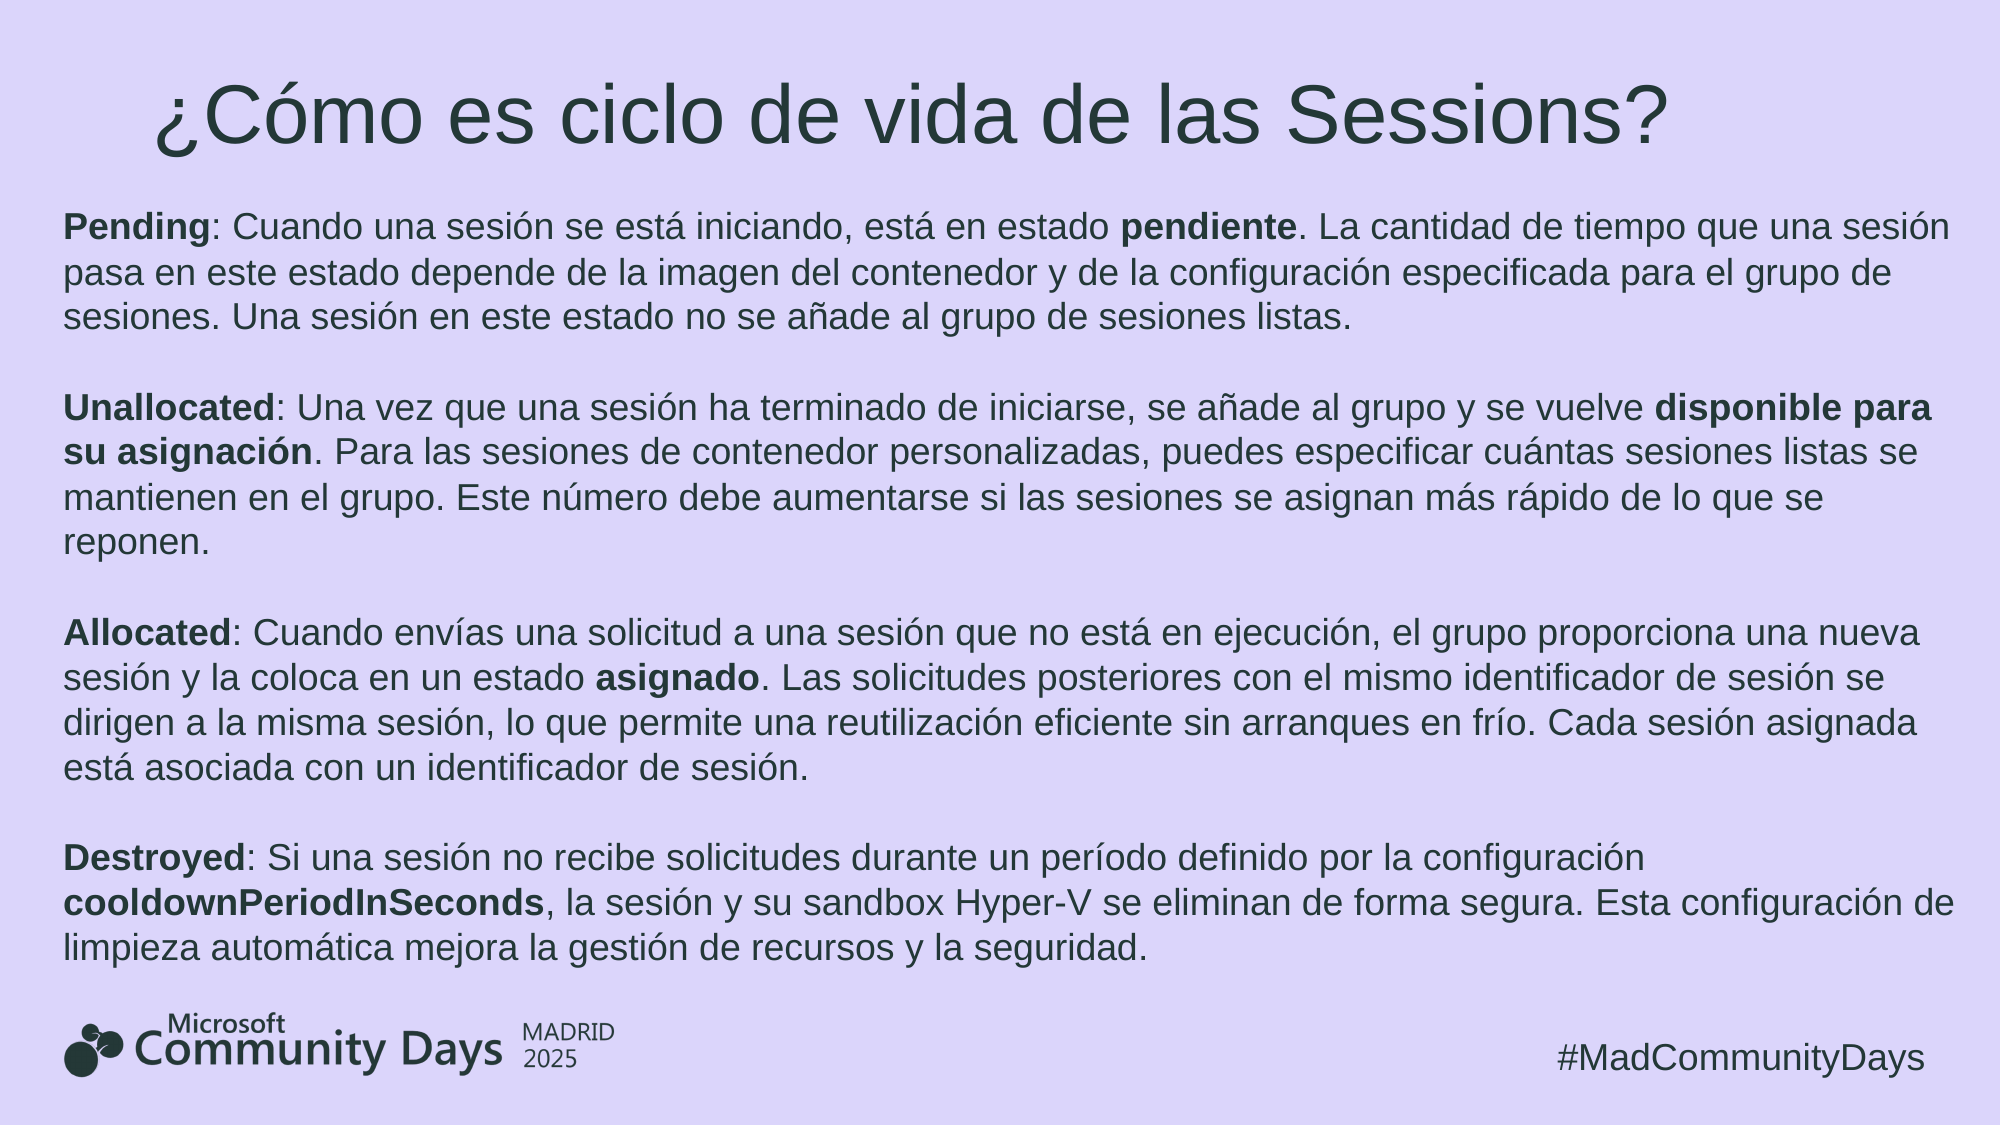

# ¿Cómo es ciclo de vida de las Sessions?
Pending: Cuando una sesión se está iniciando, está en estado pendiente. La cantidad de tiempo que una sesión pasa en este estado depende de la imagen del contenedor y de la configuración especificada para el grupo de sesiones. Una sesión en este estado no se añade al grupo de sesiones listas.

Unallocated: Una vez que una sesión ha terminado de iniciarse, se añade al grupo y se vuelve disponible para su asignación. Para las sesiones de contenedor personalizadas, puedes especificar cuántas sesiones listas se mantienen en el grupo. Este número debe aumentarse si las sesiones se asignan más rápido de lo que se reponen.

Allocated: Cuando envías una solicitud a una sesión que no está en ejecución, el grupo proporciona una nueva sesión y la coloca en un estado asignado. Las solicitudes posteriores con el mismo identificador de sesión se dirigen a la misma sesión, lo que permite una reutilización eficiente sin arranques en frío. Cada sesión asignada está asociada con un identificador de sesión.

Destroyed: Si una sesión no recibe solicitudes durante un período definido por la configuración cooldownPeriodInSeconds, la sesión y su sandbox Hyper-V se eliminan de forma segura. Esta configuración de limpieza automática mejora la gestión de recursos y la seguridad.